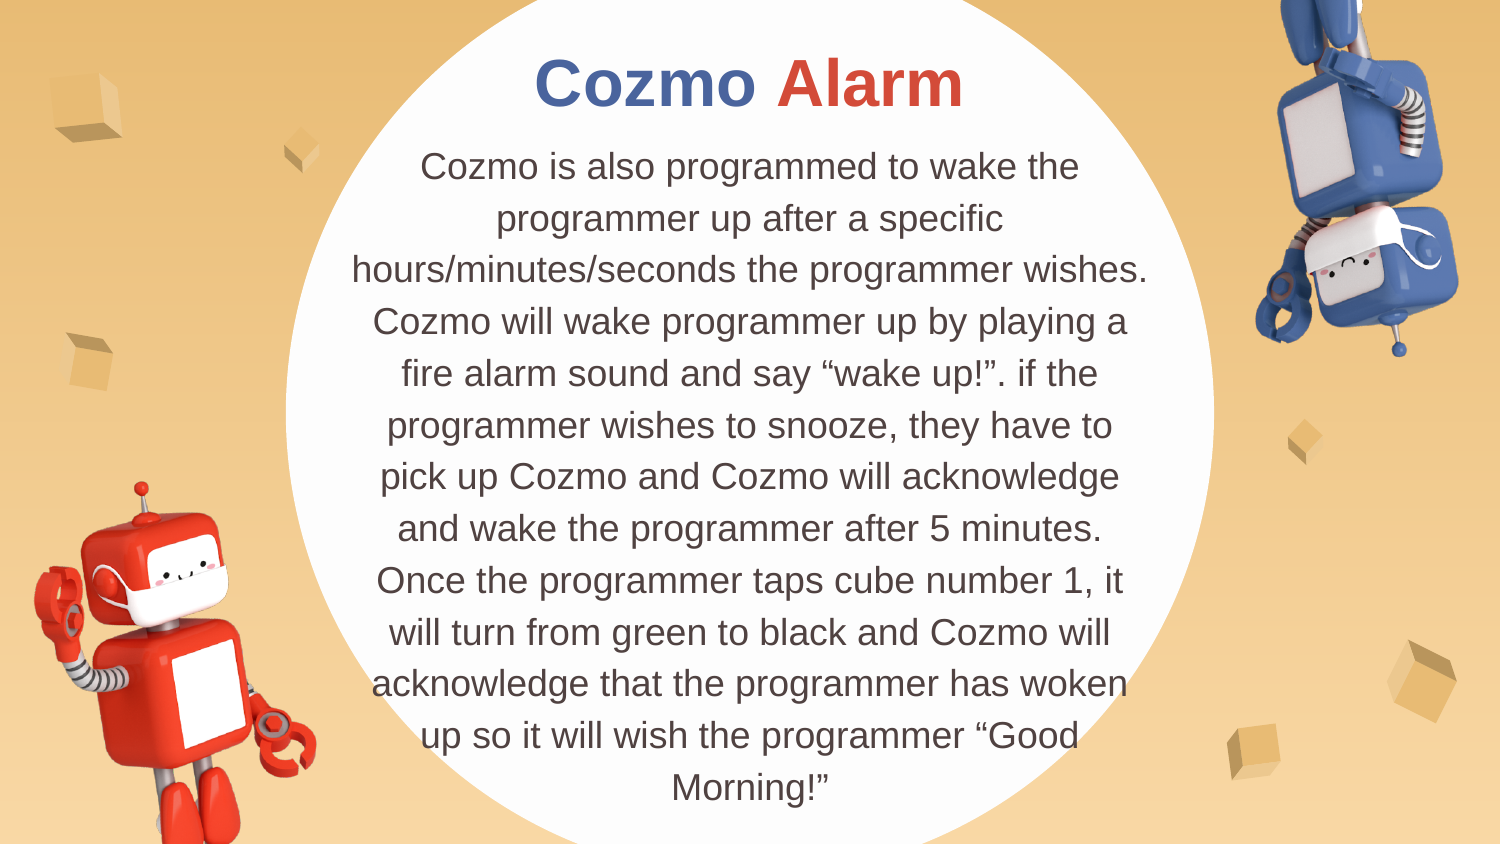

# Cozmo Alarm
Cozmo is also programmed to wake the programmer up after a specific hours/minutes/seconds the programmer wishes. Cozmo will wake programmer up by playing a fire alarm sound and say “wake up!”. if the programmer wishes to snooze, they have to pick up Cozmo and Cozmo will acknowledge and wake the programmer after 5 minutes. Once the programmer taps cube number 1, it will turn from green to black and Cozmo will acknowledge that the programmer has woken up so it will wish the programmer “Good Morning!”